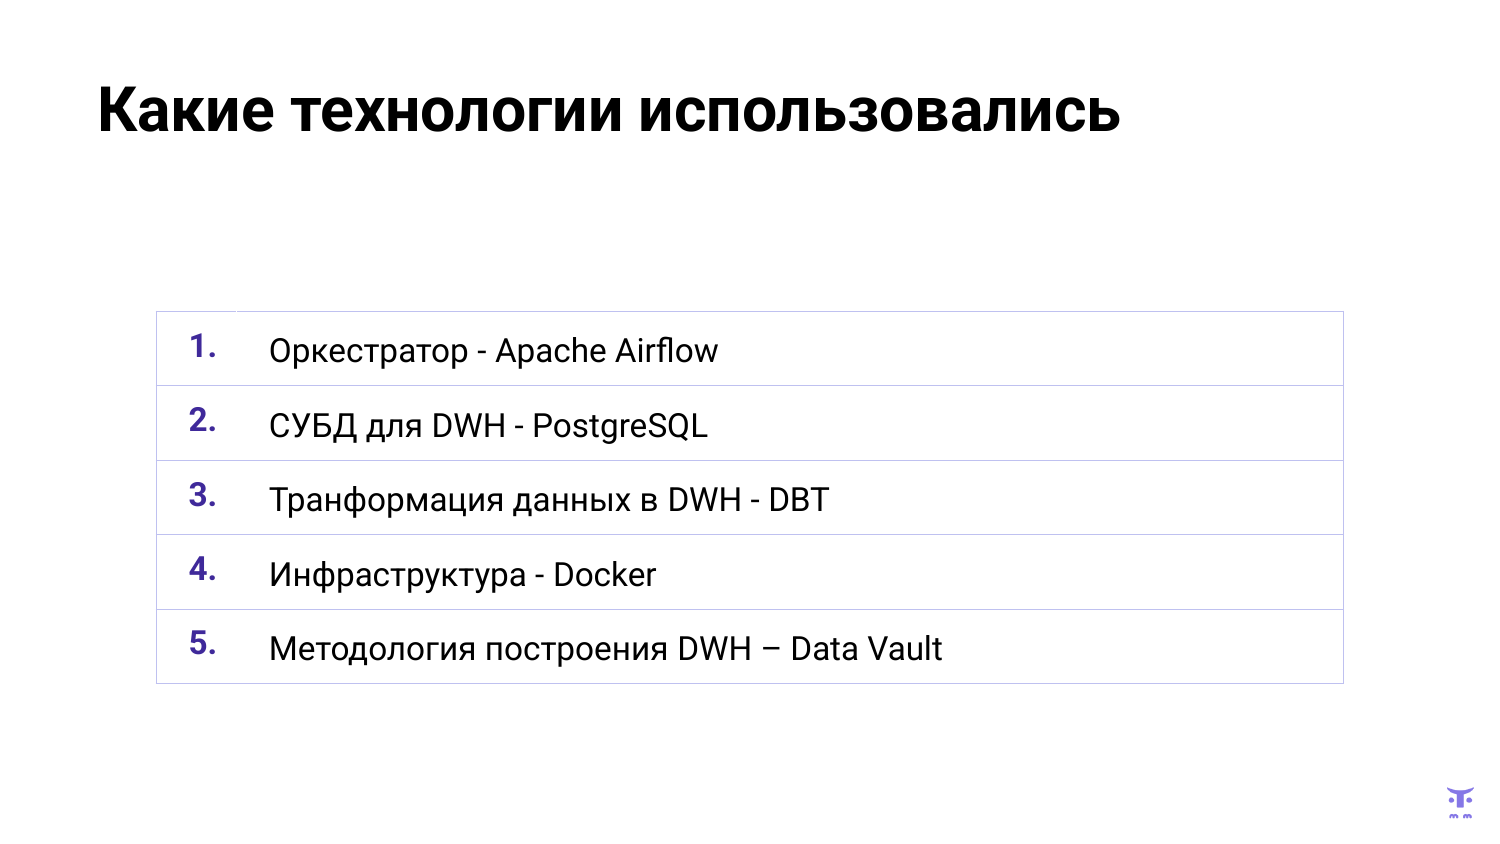

# Какие технологии использовались

| 1. | Оркестратор - Apache Airflow |
| --- | --- |
| 2. | СУБД для DWH - PostgreSQL |
| 3. | Транформация данных в DWH - DBT |
| 4. | Инфраструктура - Docker |
| 5. | Методология построения DWH – Data Vault |